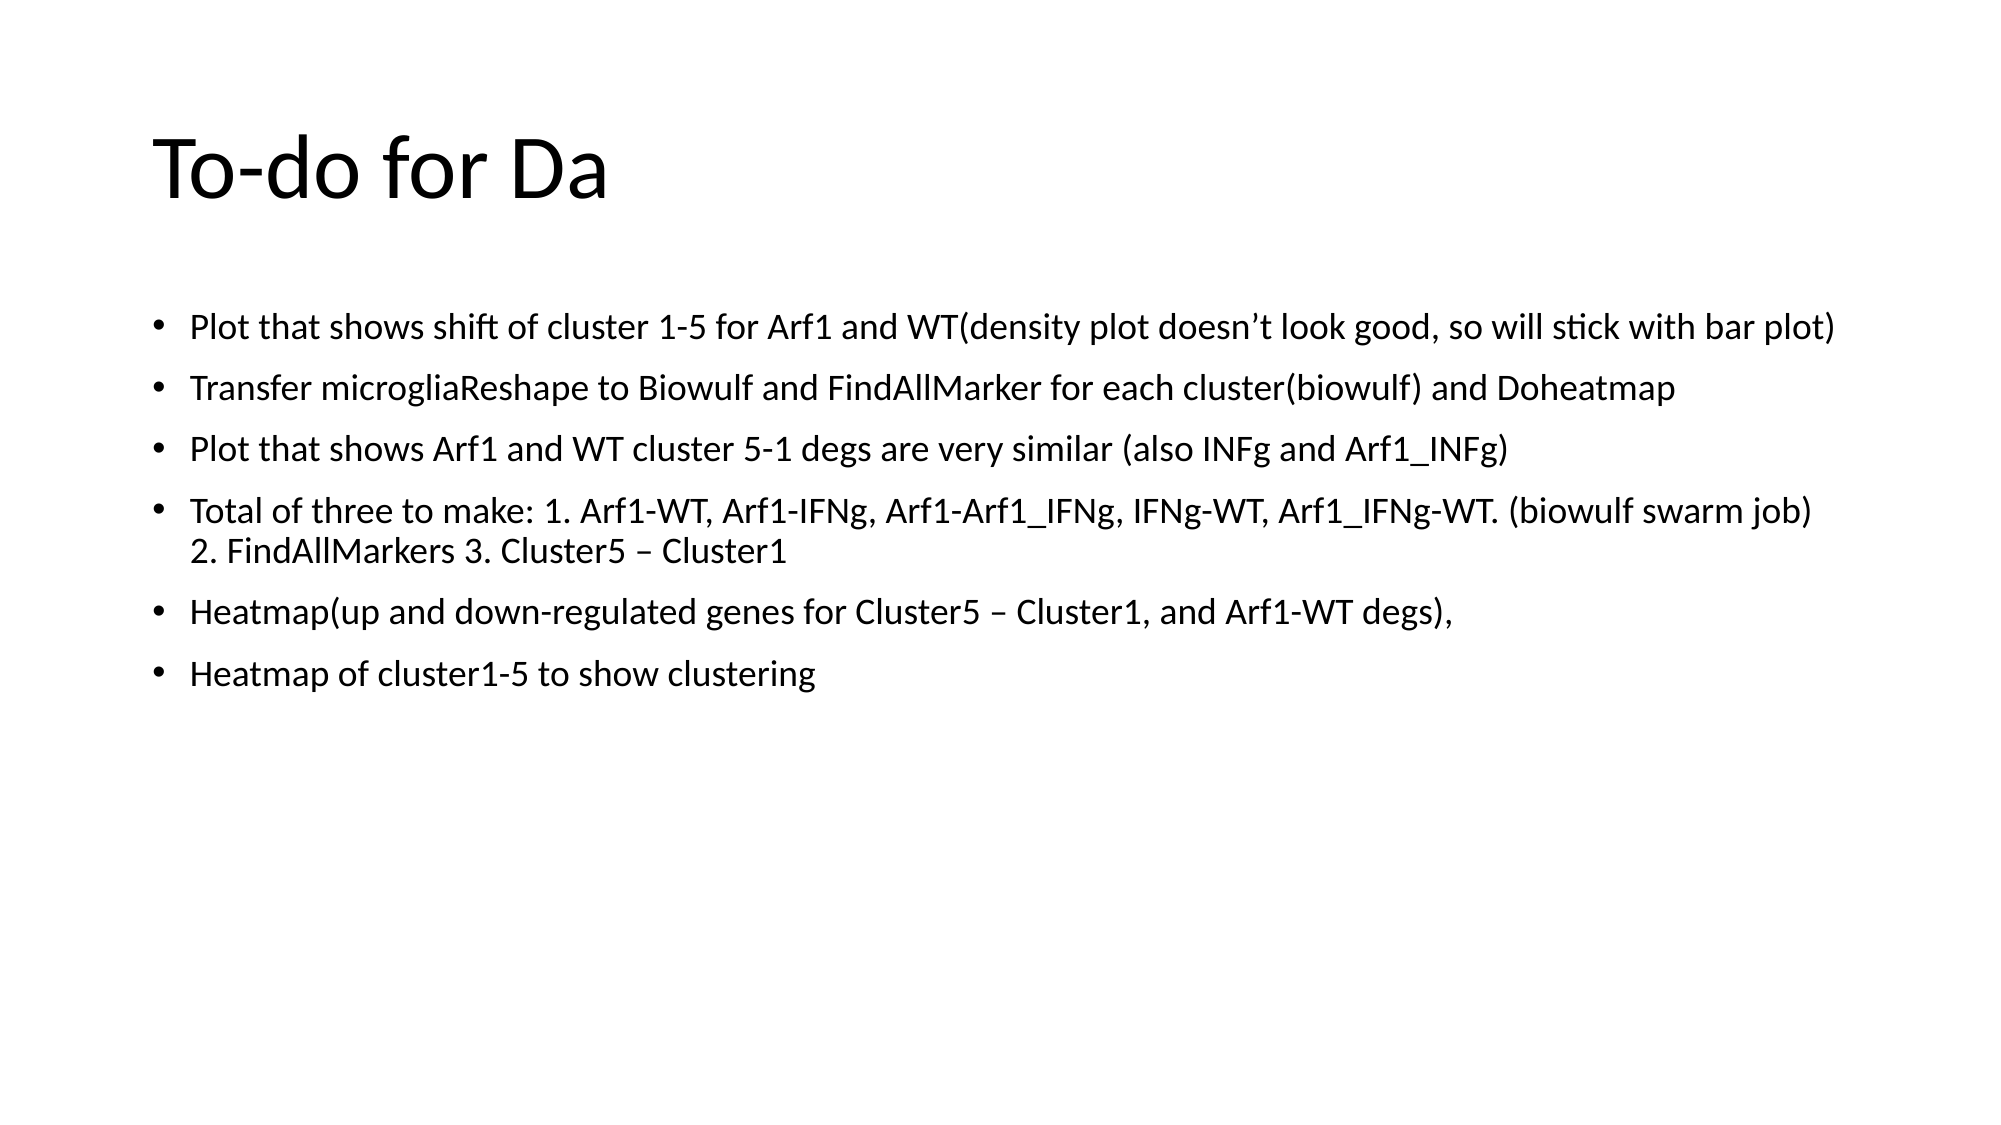

# To-do for Da
Plot that shows shift of cluster 1-5 for Arf1 and WT(density plot doesn’t look good, so will stick with bar plot)
Transfer microgliaReshape to Biowulf and FindAllMarker for each cluster(biowulf) and Doheatmap
Plot that shows Arf1 and WT cluster 5-1 degs are very similar (also INFg and Arf1_INFg)
Total of three to make: 1. Arf1-WT, Arf1-IFNg, Arf1-Arf1_IFNg, IFNg-WT, Arf1_IFNg-WT. (biowulf swarm job) 2. FindAllMarkers 3. Cluster5 – Cluster1
Heatmap(up and down-regulated genes for Cluster5 – Cluster1, and Arf1-WT degs),
Heatmap of cluster1-5 to show clustering